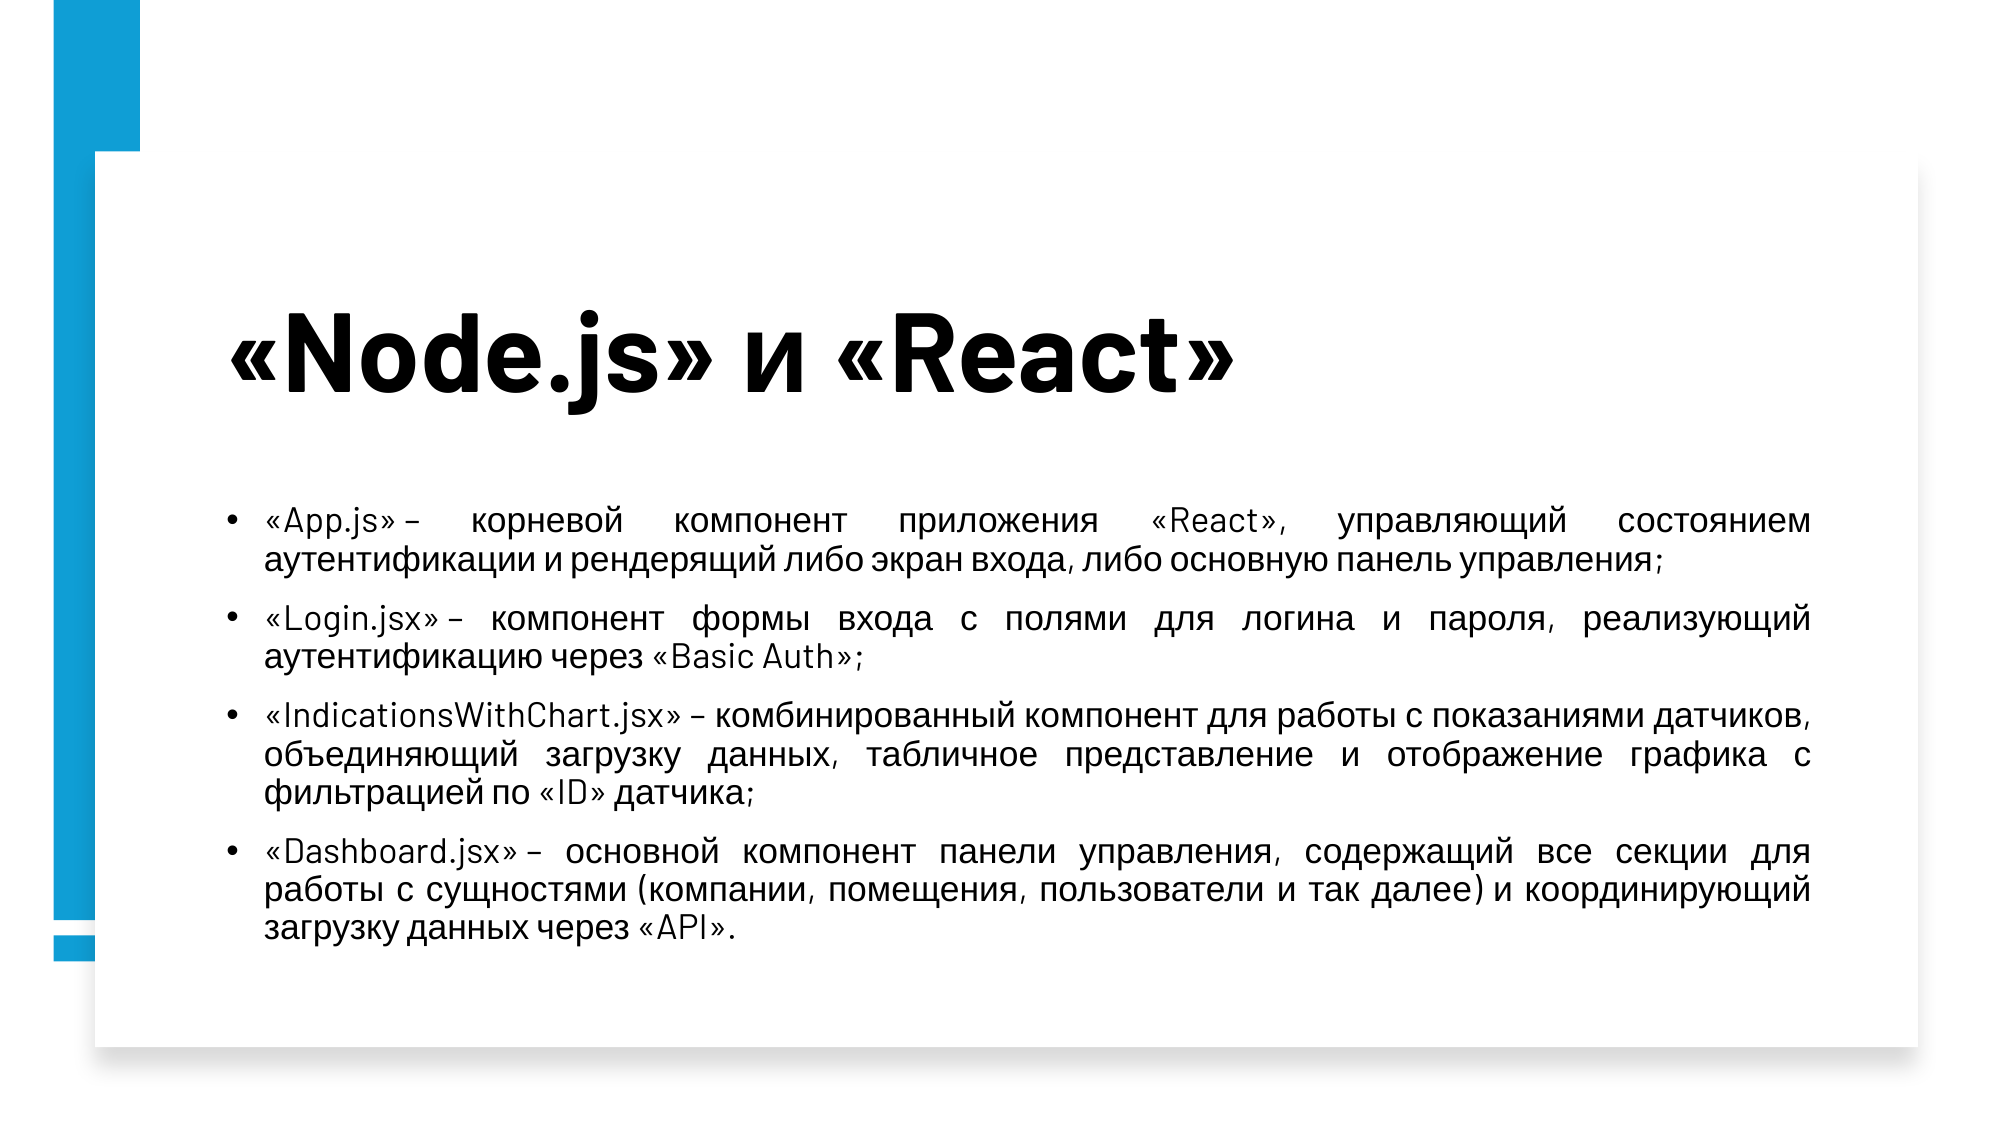

# «Node.js» и «React»

«App.js» – корневой компонент приложения «React», управляющий состоянием аутентификации и рендерящий либо экран входа, либо основную панель управления;
«Login.jsx» – компонент формы входа с полями для логина и пароля, реализующий аутентификацию через «Basic Auth»;
«IndicationsWithChart.jsx» – комбинированный компонент для работы с показаниями датчиков, объединяющий загрузку данных, табличное представление и отображение графика с фильтрацией по «ID» датчика;
«Dashboard.jsx» – основной компонент панели управления, содержащий все секции для работы с сущностями (компании, помещения, пользователи и так далее) и координирующий загрузку данных через «API».